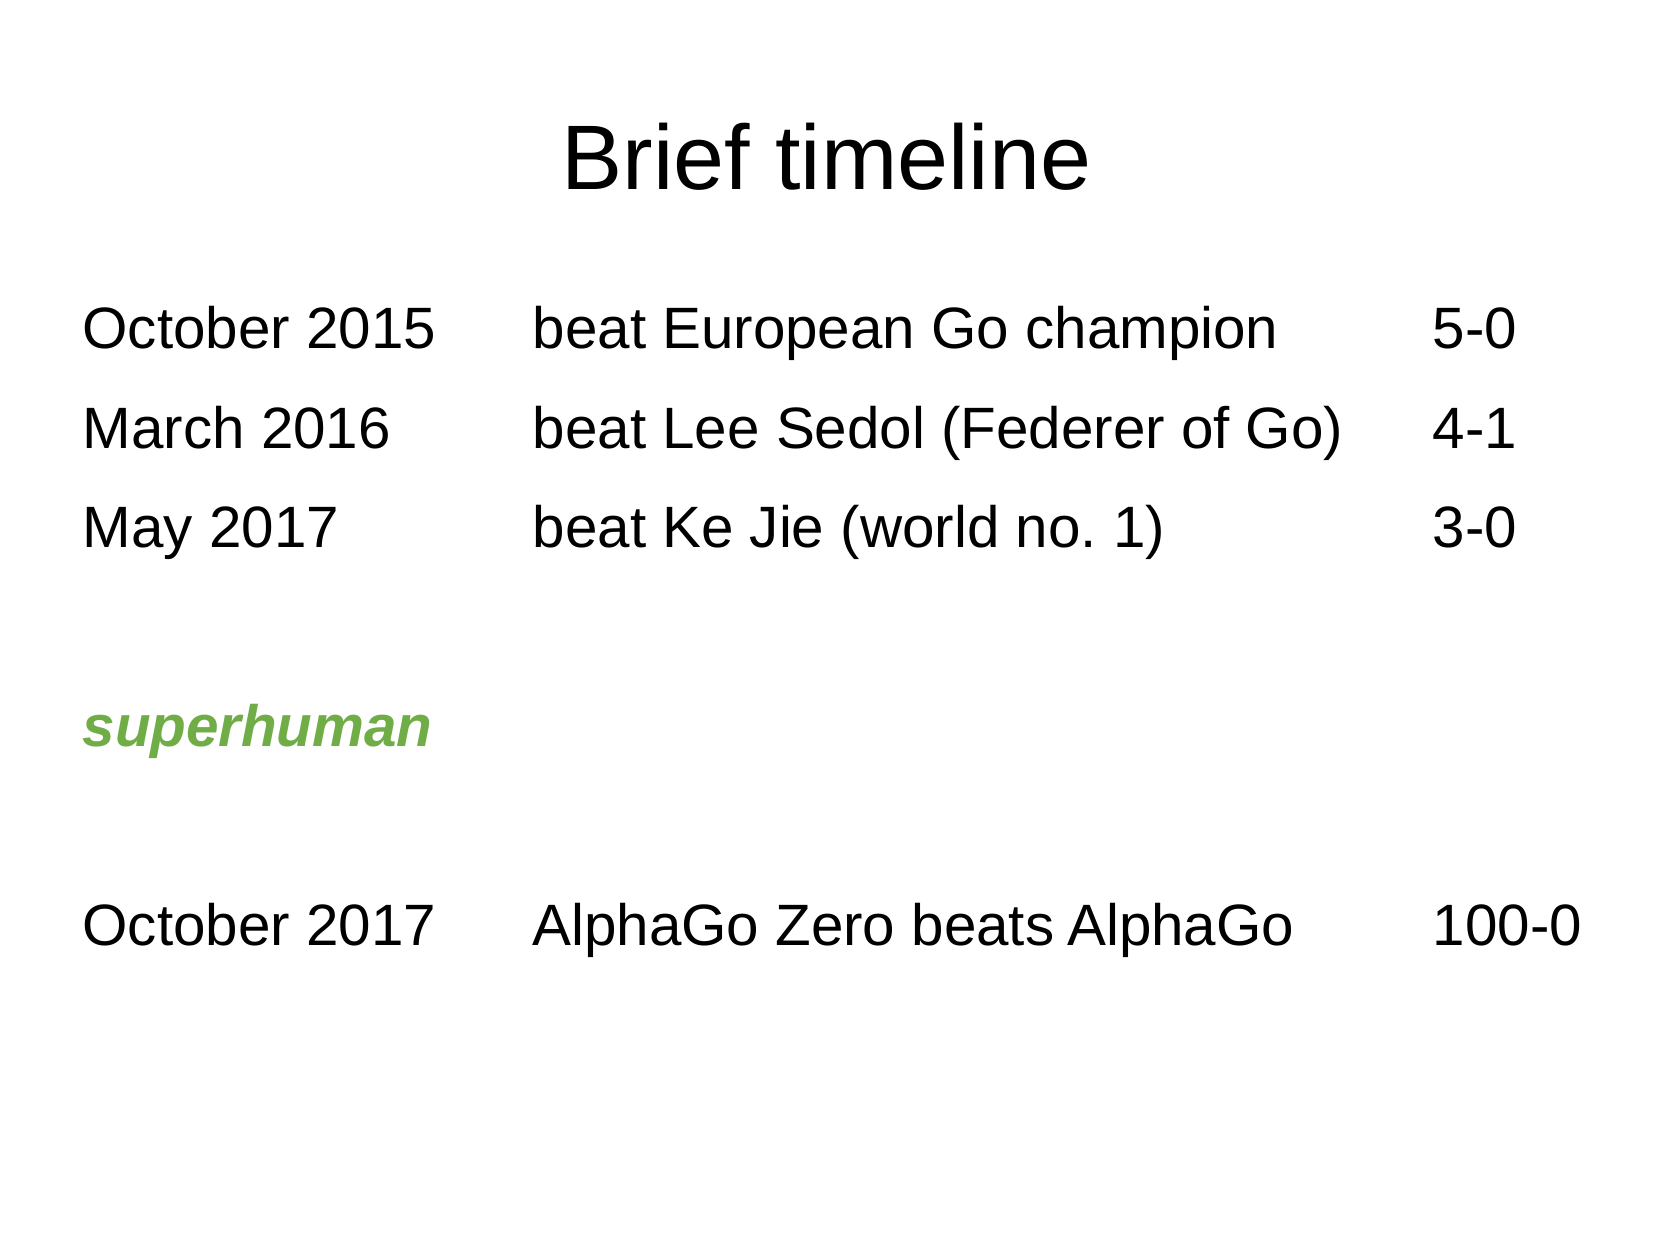

Brief timeline
October 2015 	beat European Go champion 	5-0
March 2016	beat Lee Sedol (Federer of Go) 	4-1
May 2017		beat Ke Jie (world no. 1)	   	3-0

superhuman

October 2017	AlphaGo Zero beats AlphaGo 	100-0